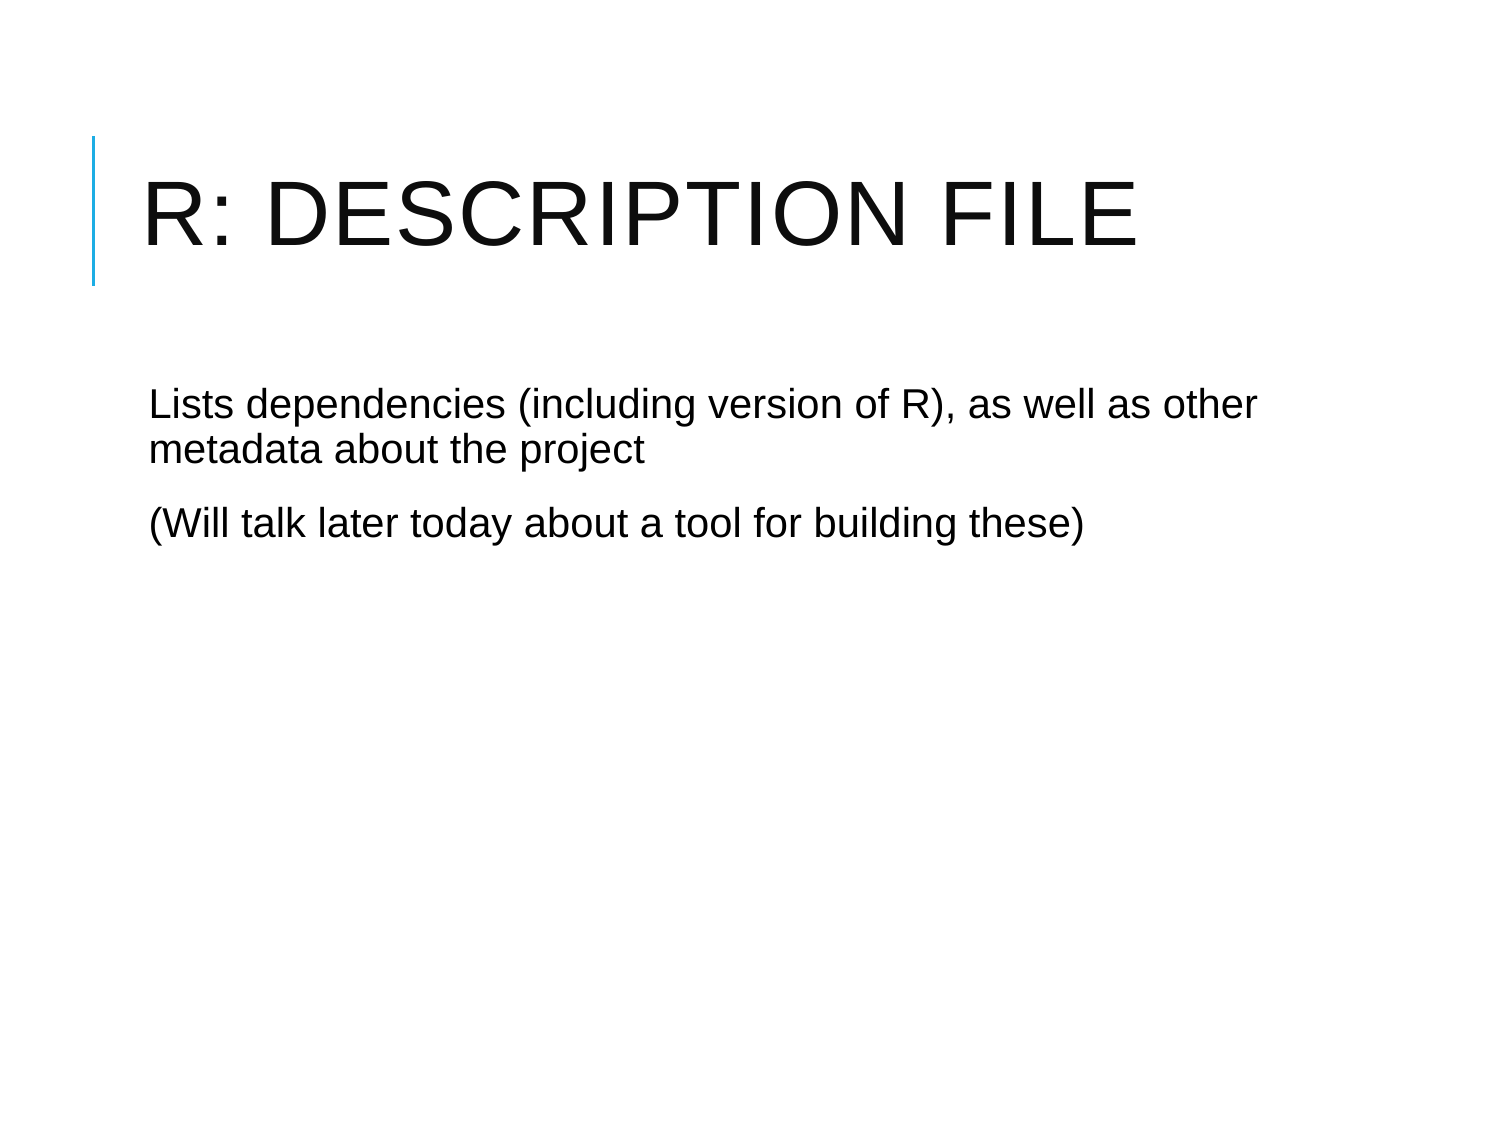

# R: Description file
Lists dependencies (including version of R), as well as other metadata about the project
(Will talk later today about a tool for building these)